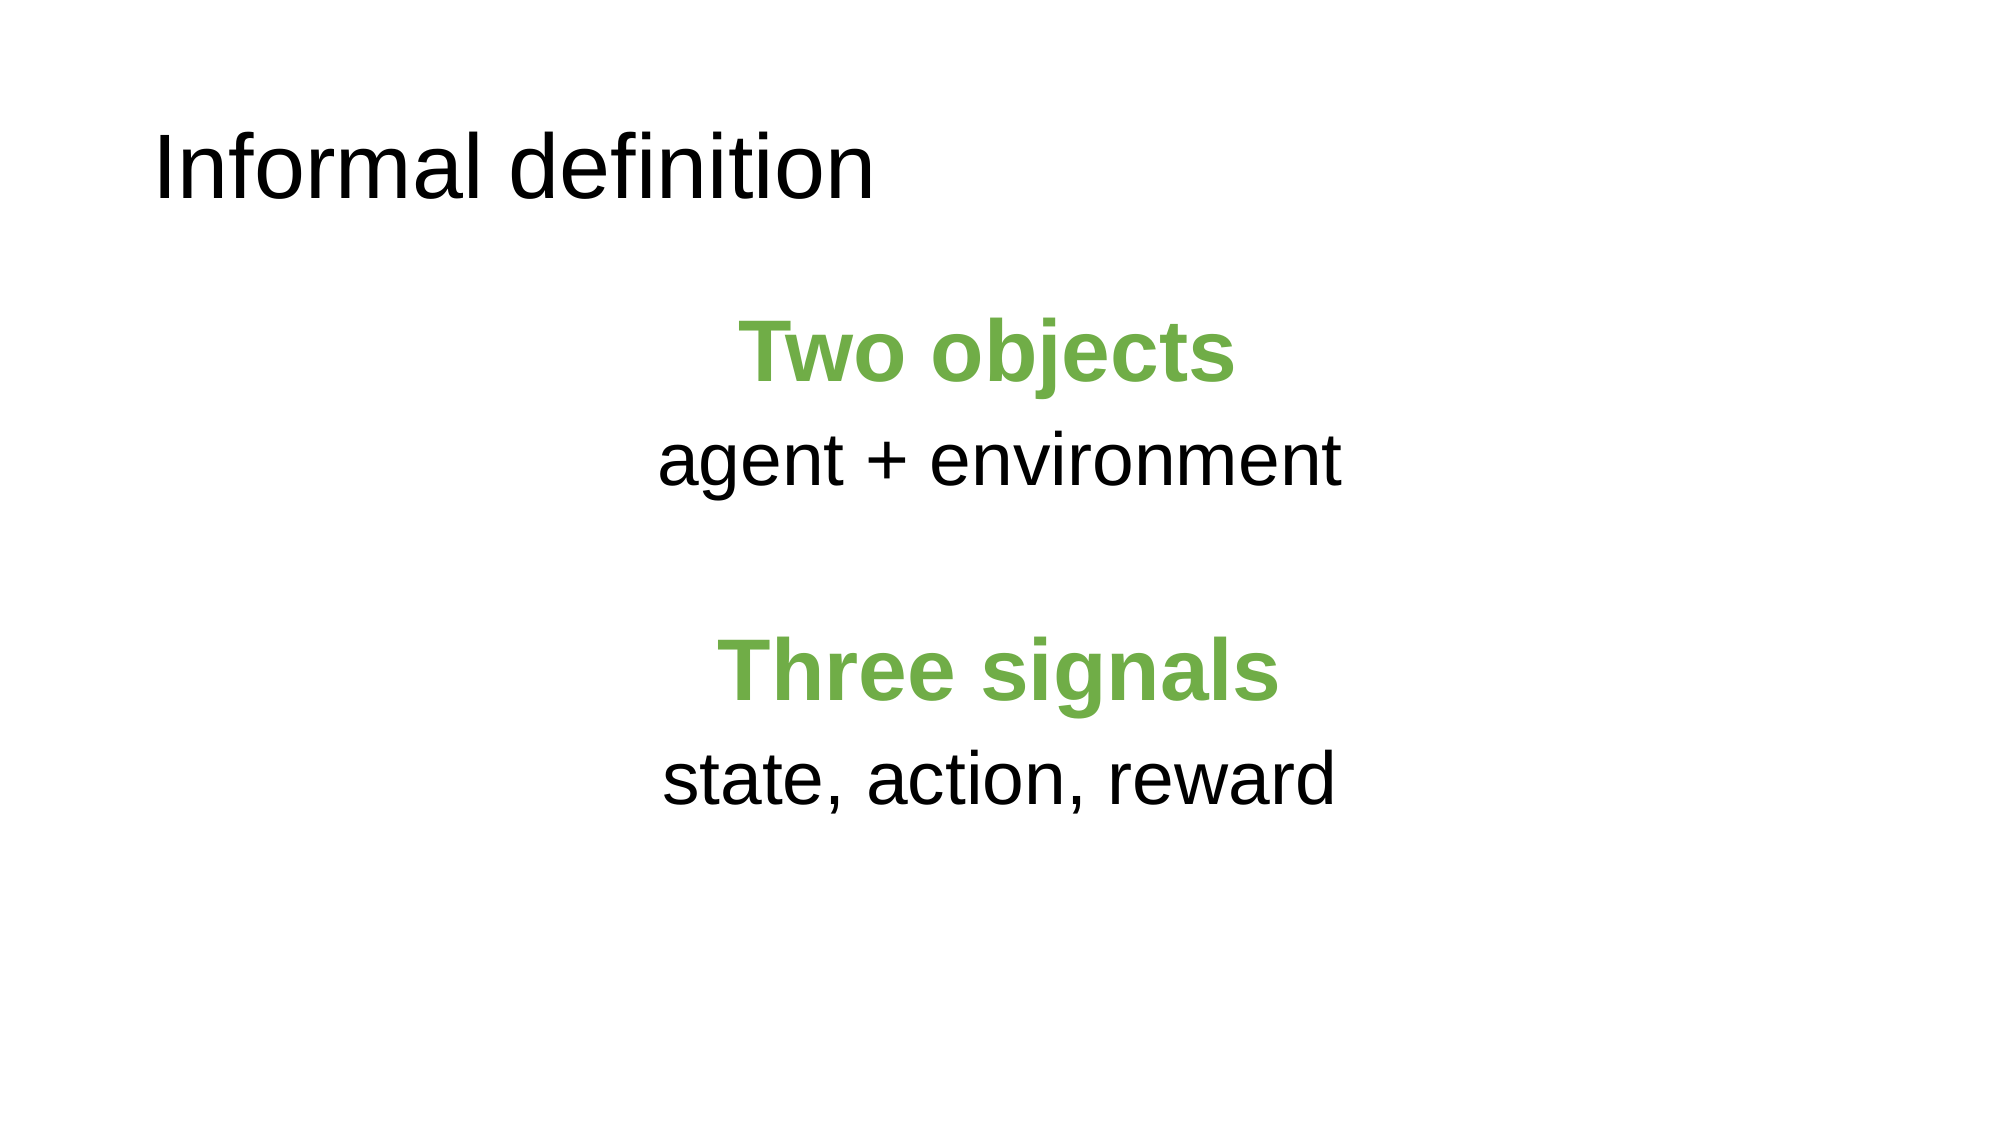

# Informal definition
Two objects
agent + environment

Three signals
state, action, reward